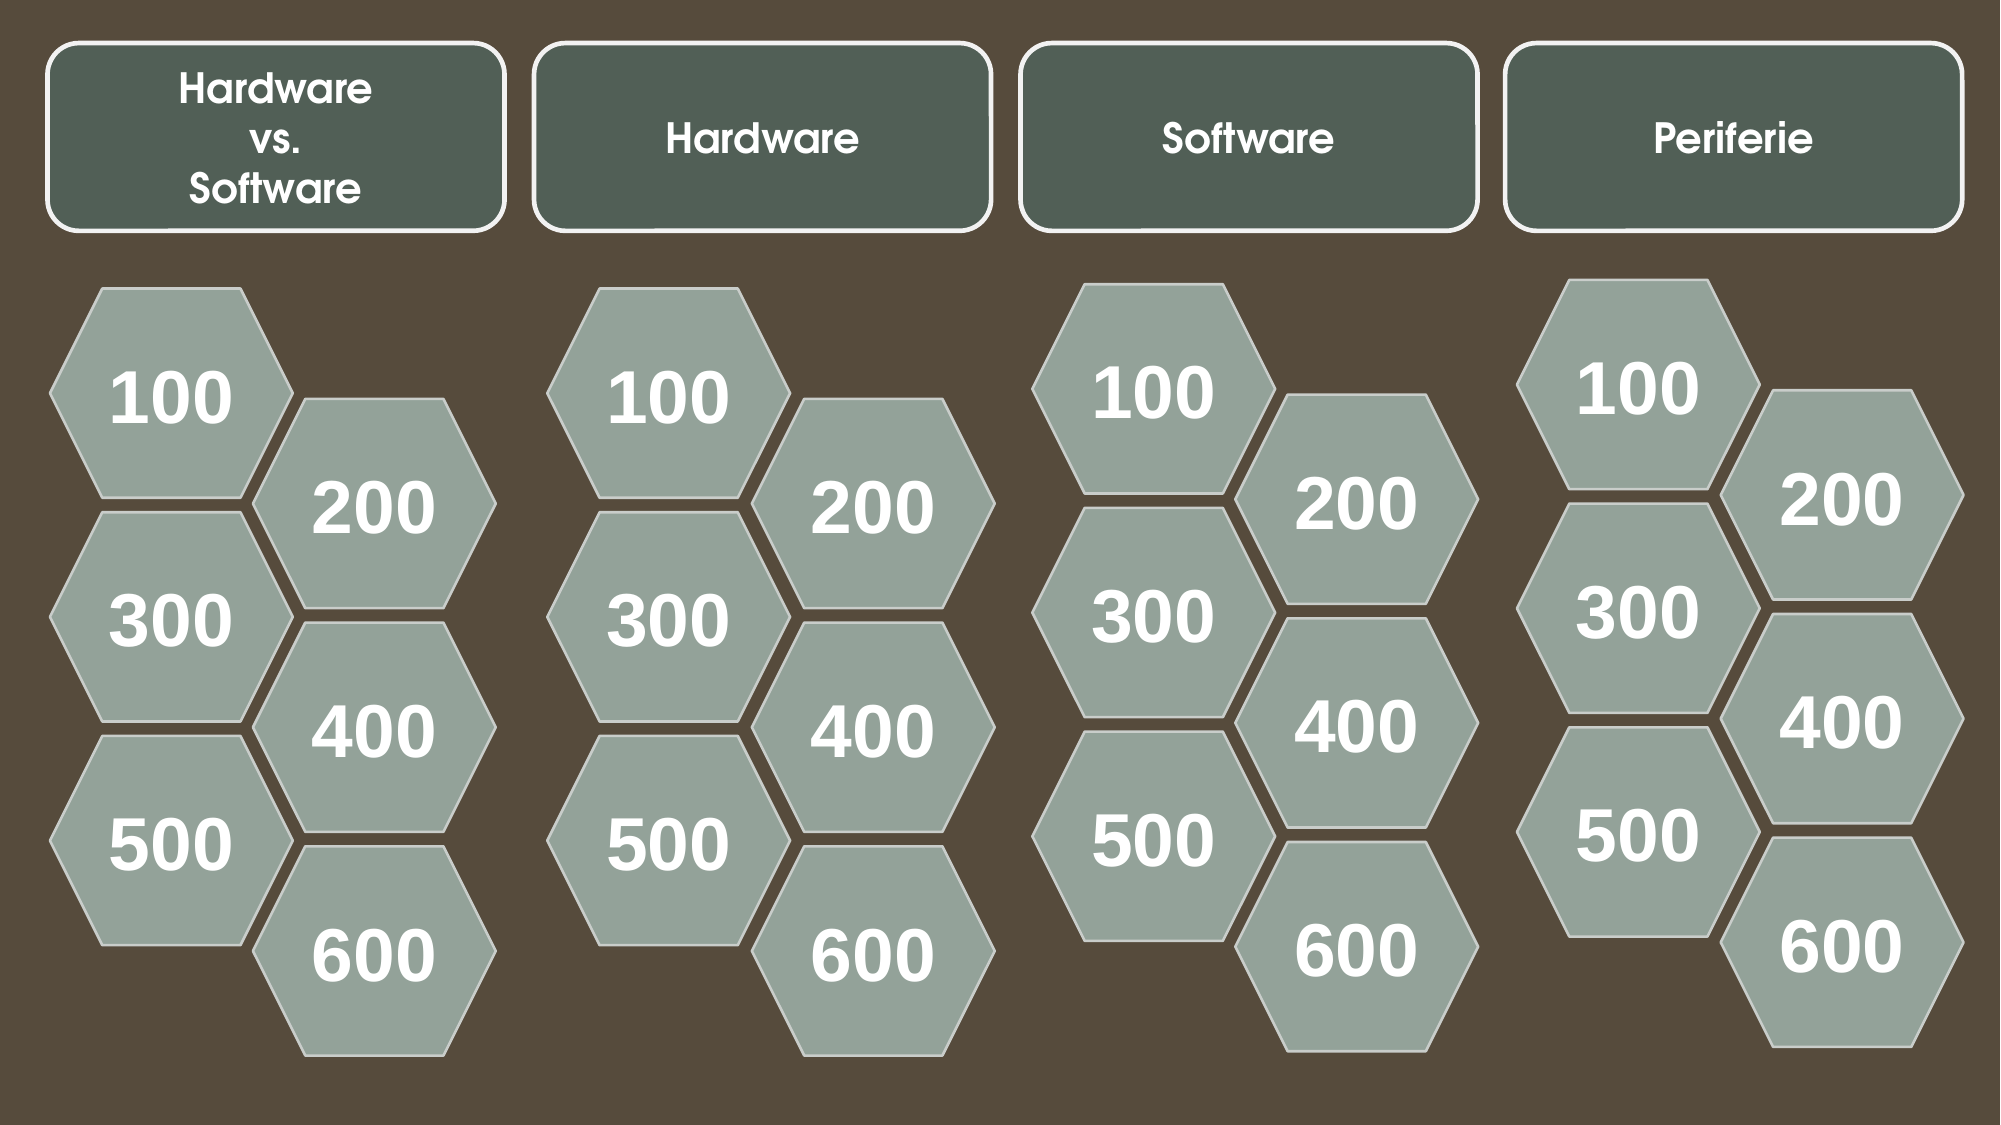

Hardware
Software
Periferie
Hardware
vs.
Software

100
100
100
100
200
200
200
200
300
300
300
300
400
400
400
400
500
500
500
500
600
600
600
600